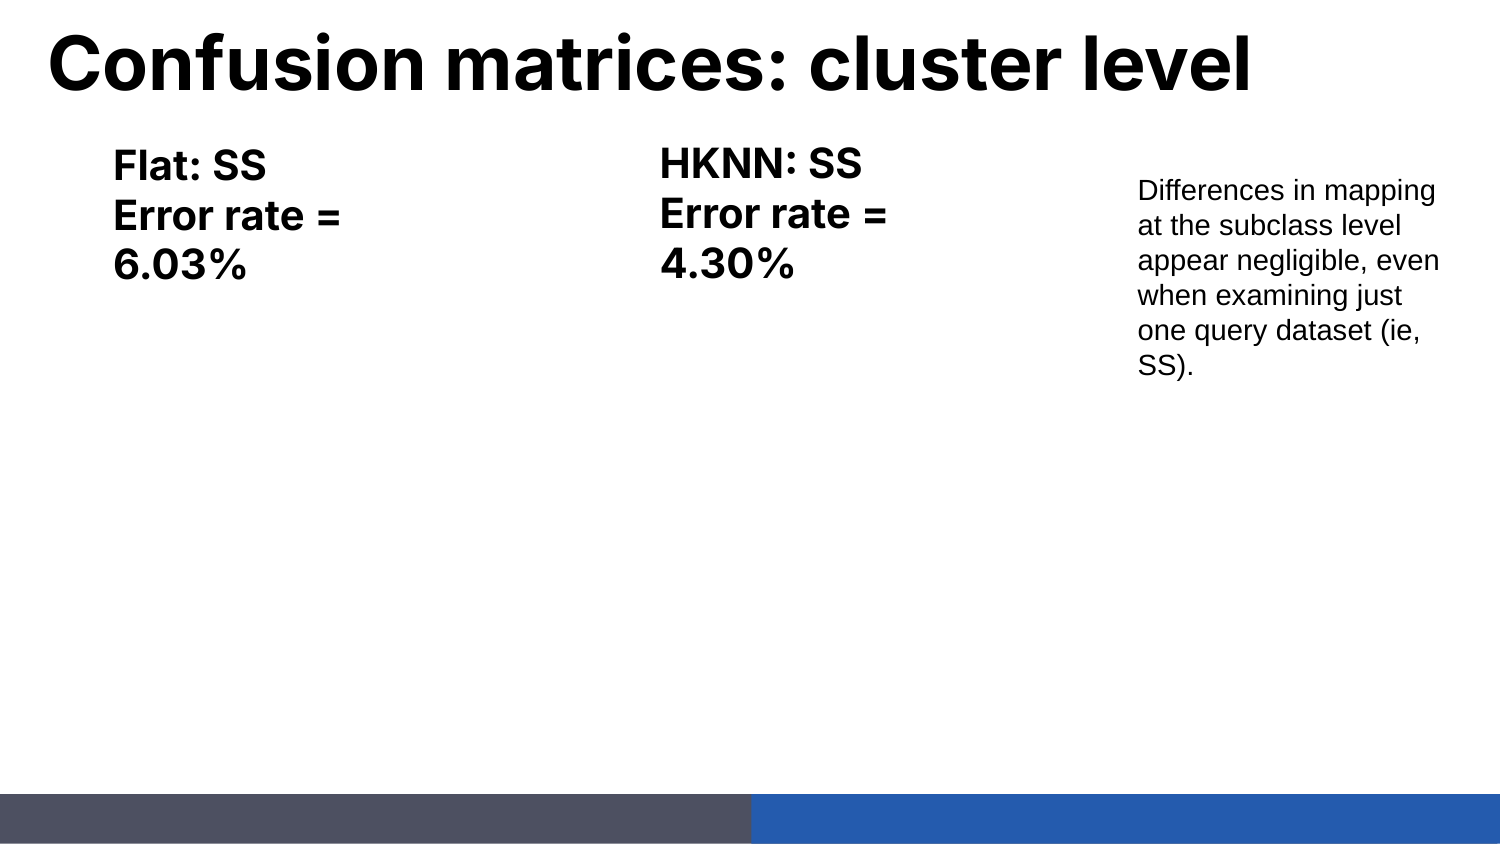

# Confusion matrices: cluster level
HKNN: SS
Error rate = 4.30%
Flat: SS
Error rate = 6.03%
Differences in mapping at the subclass level appear negligible, even when examining just one query dataset (ie, SS).